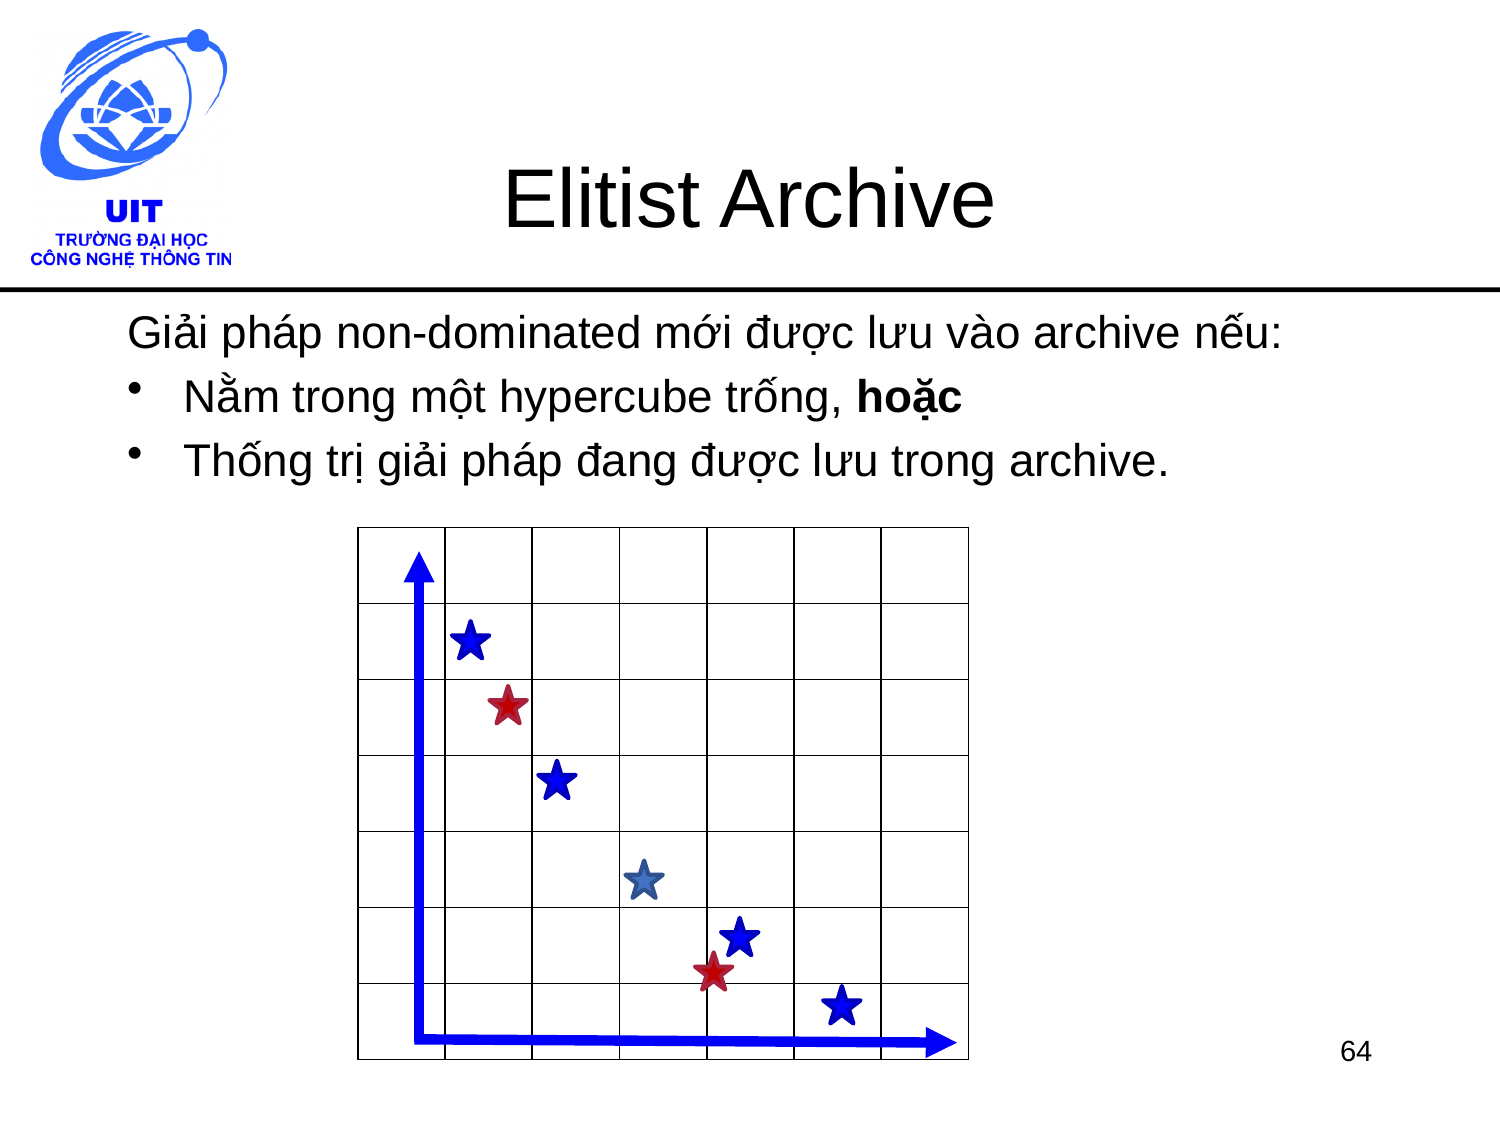

# Elitist Archive
Giải pháp non-dominated mới được lưu vào archive nếu:
Nằm trong một hypercube trống, hoặc
Thống trị giải pháp đang được lưu trong archive.
|  |  |  |  |  |  |  |
| --- | --- | --- | --- | --- | --- | --- |
|  |  |  |  |  |  |  |
|  |  |  |  |  |  |  |
|  |  |  |  |  |  |  |
|  |  |  |  |  |  |  |
|  |  |  |  |  |  |  |
|  |  |  |  |  |  |  |

64